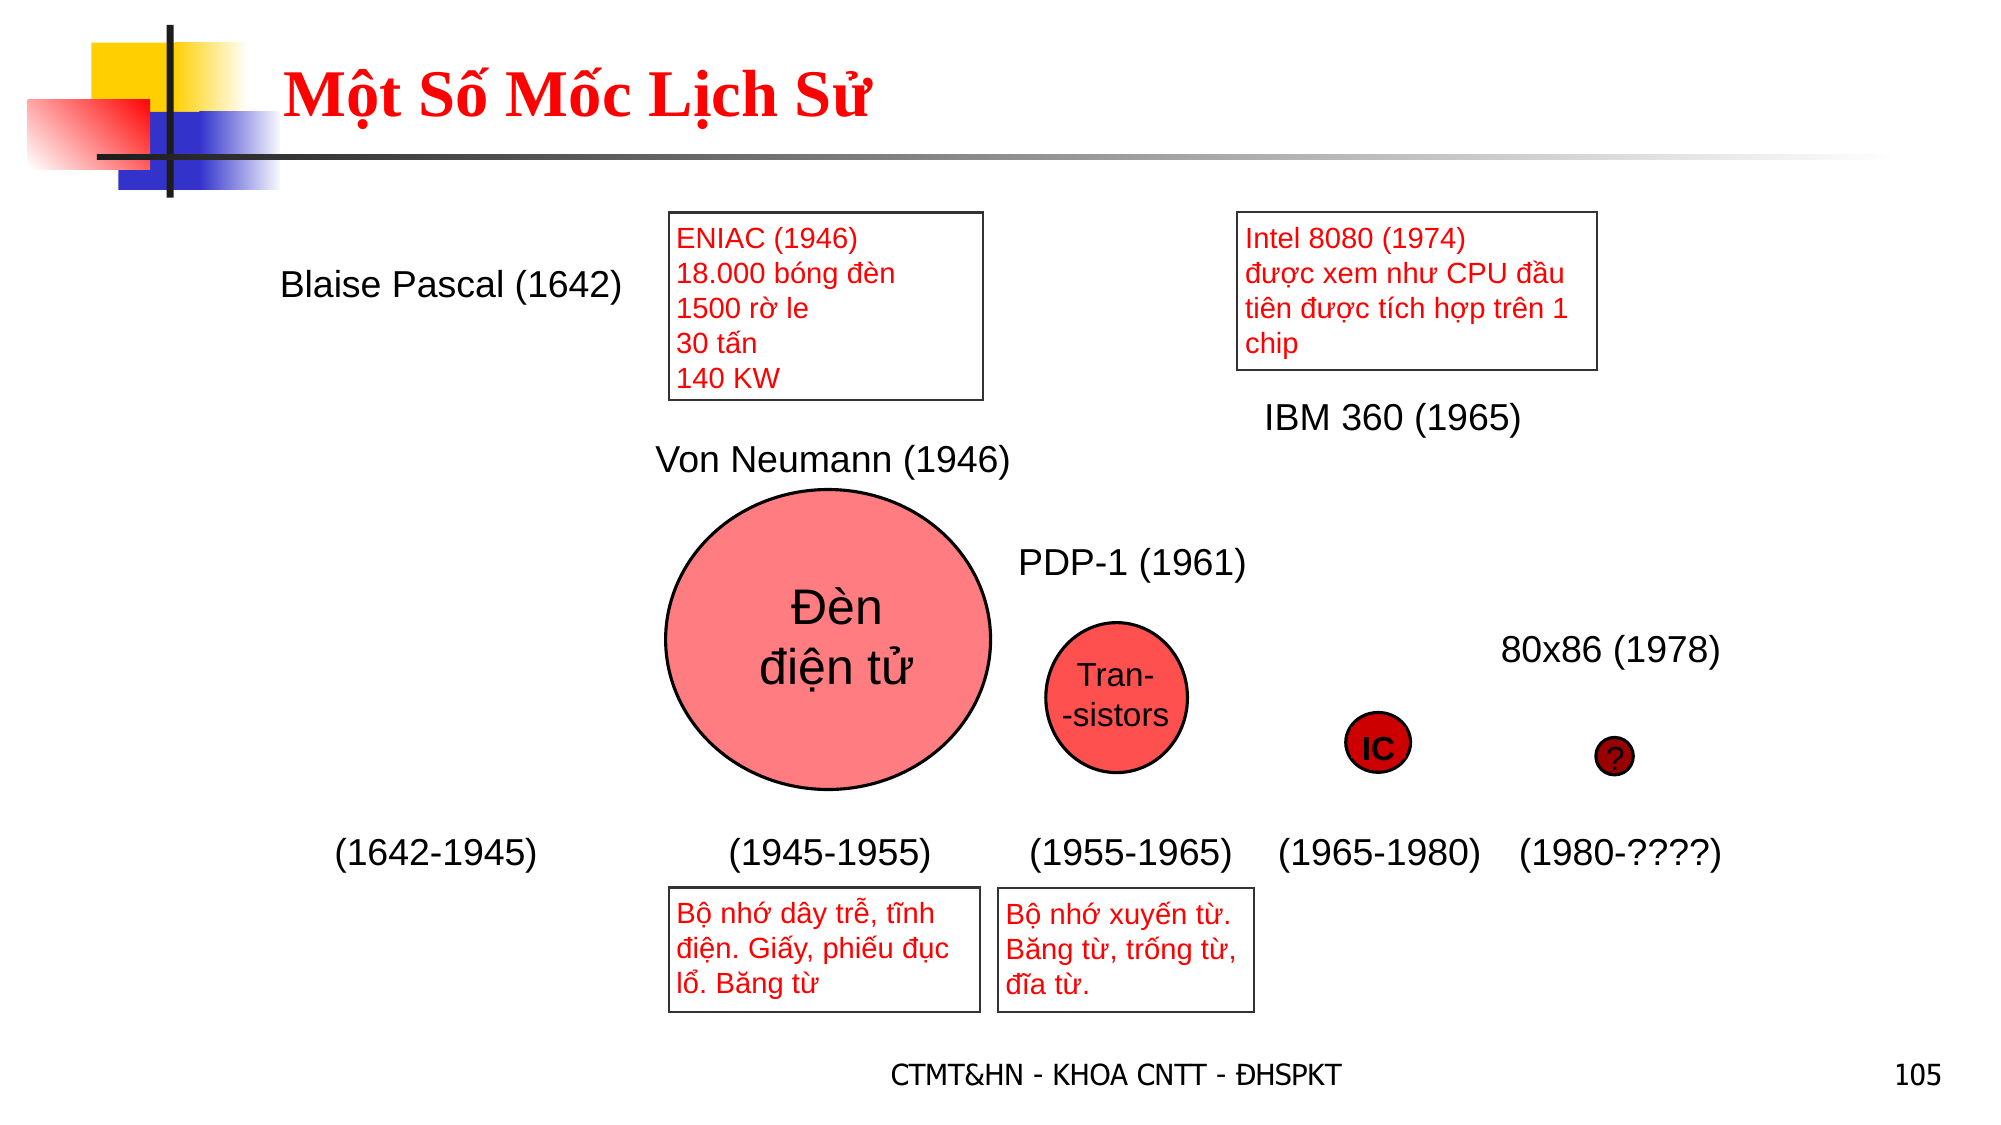

# Một Số Mốc Lịch Sử
ENIAC (1946)
18.000 bóng đèn
1500 rờ le
30 tấn
140 KW
Intel 8080 (1974)
được xem như CPU đầu tiên được tích hợp trên 1 chip
Blaise Pascal (1642)
IBM 360 (1965)
Von Neumann (1946)

Đèn
điện tử
PDP-1 (1961)

Tran-
-sistors
80x86 (1978)

IC
?

(1642-1945)
(1945-1955)
(1955-1965)
(1965-1980)
(1980-????)
Bộ nhớ dây trễ, tĩnh điện. Giấy, phiếu đục lổ. Băng từ
Bộ nhớ xuyến từ. Băng từ, trống từ, đĩa từ.
CTMT&HN - KHOA CNTT - ĐHSPKT
105